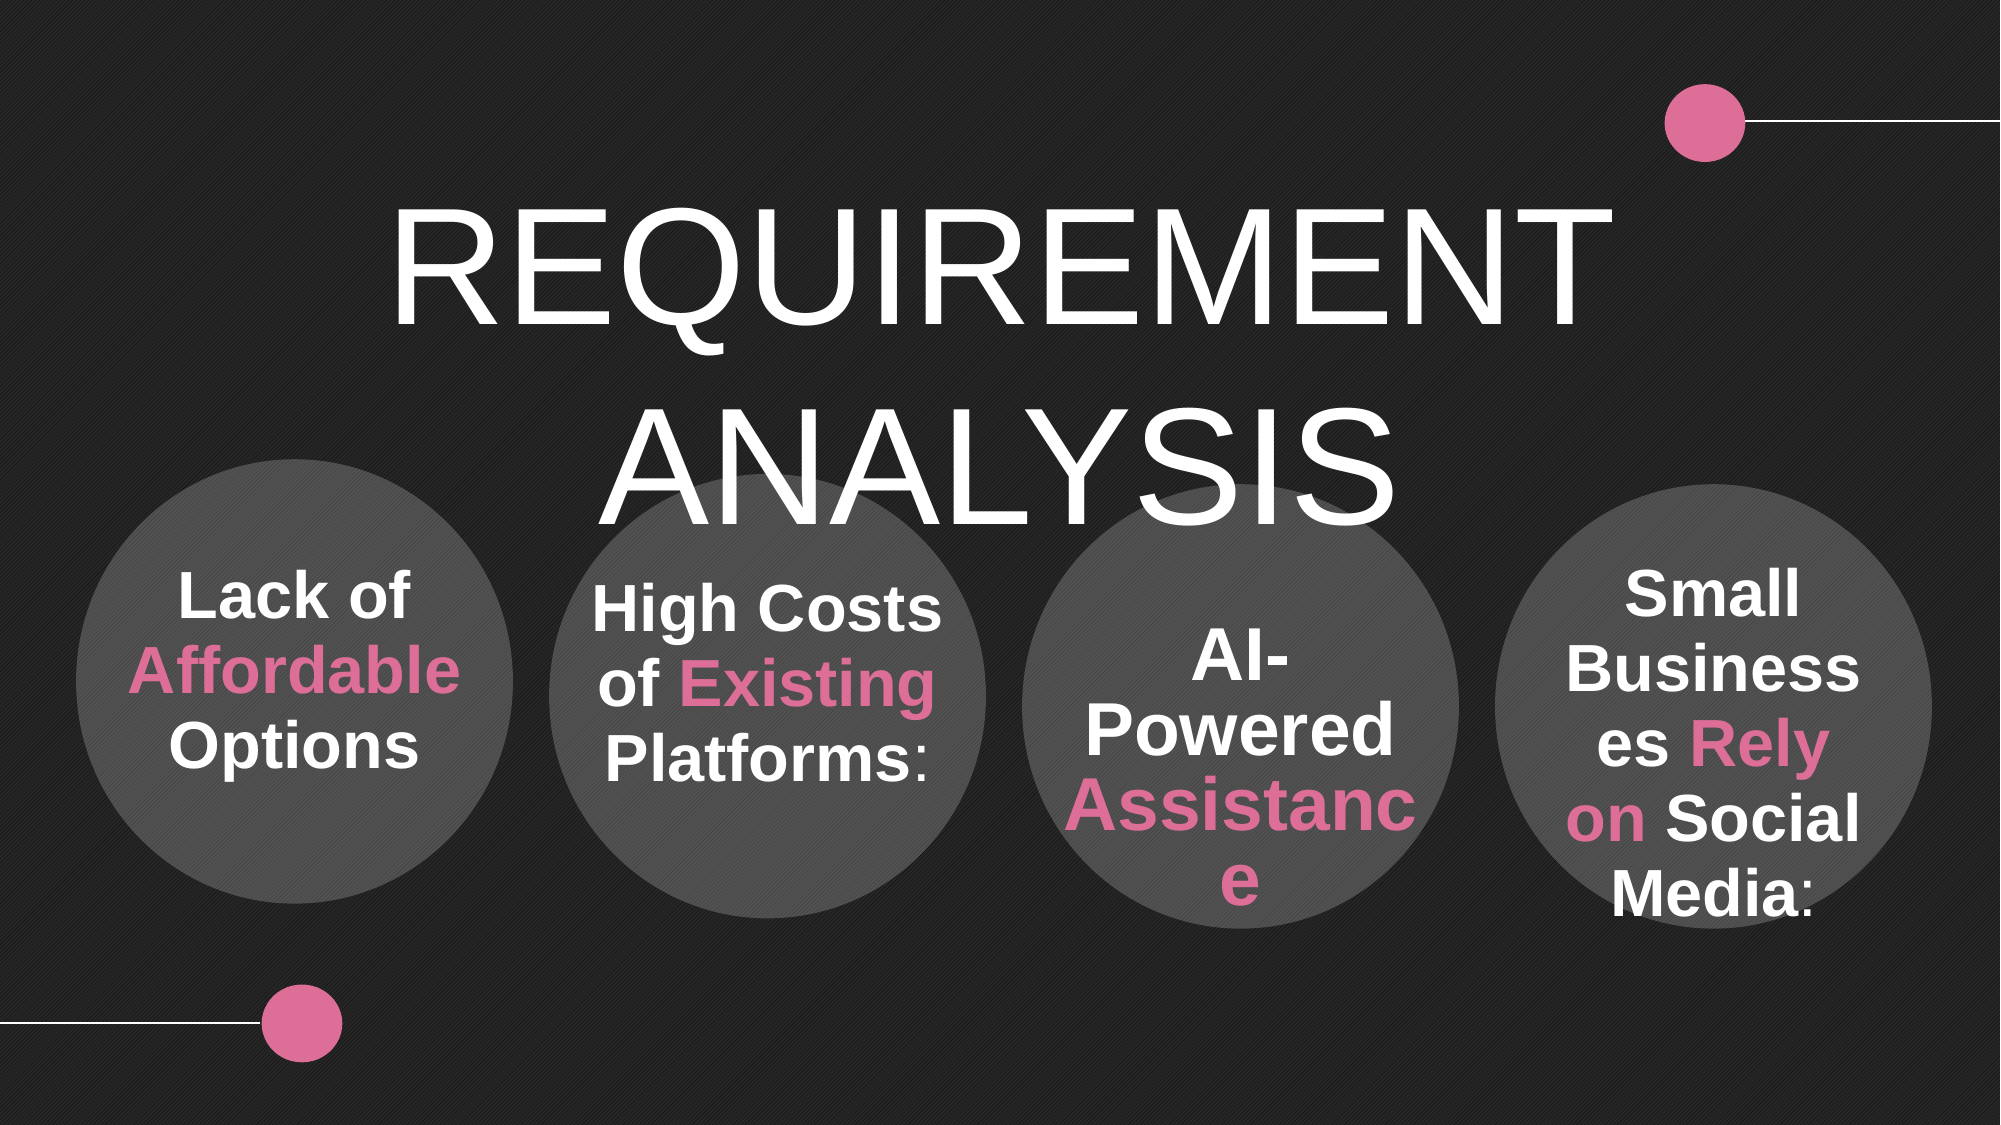

REQUIREMENT ANALYSIS

Small Businesses Rely on Social Media:
Lack of Affordable Options
High Costs of Existing Platforms:
AI-Powered Assistance